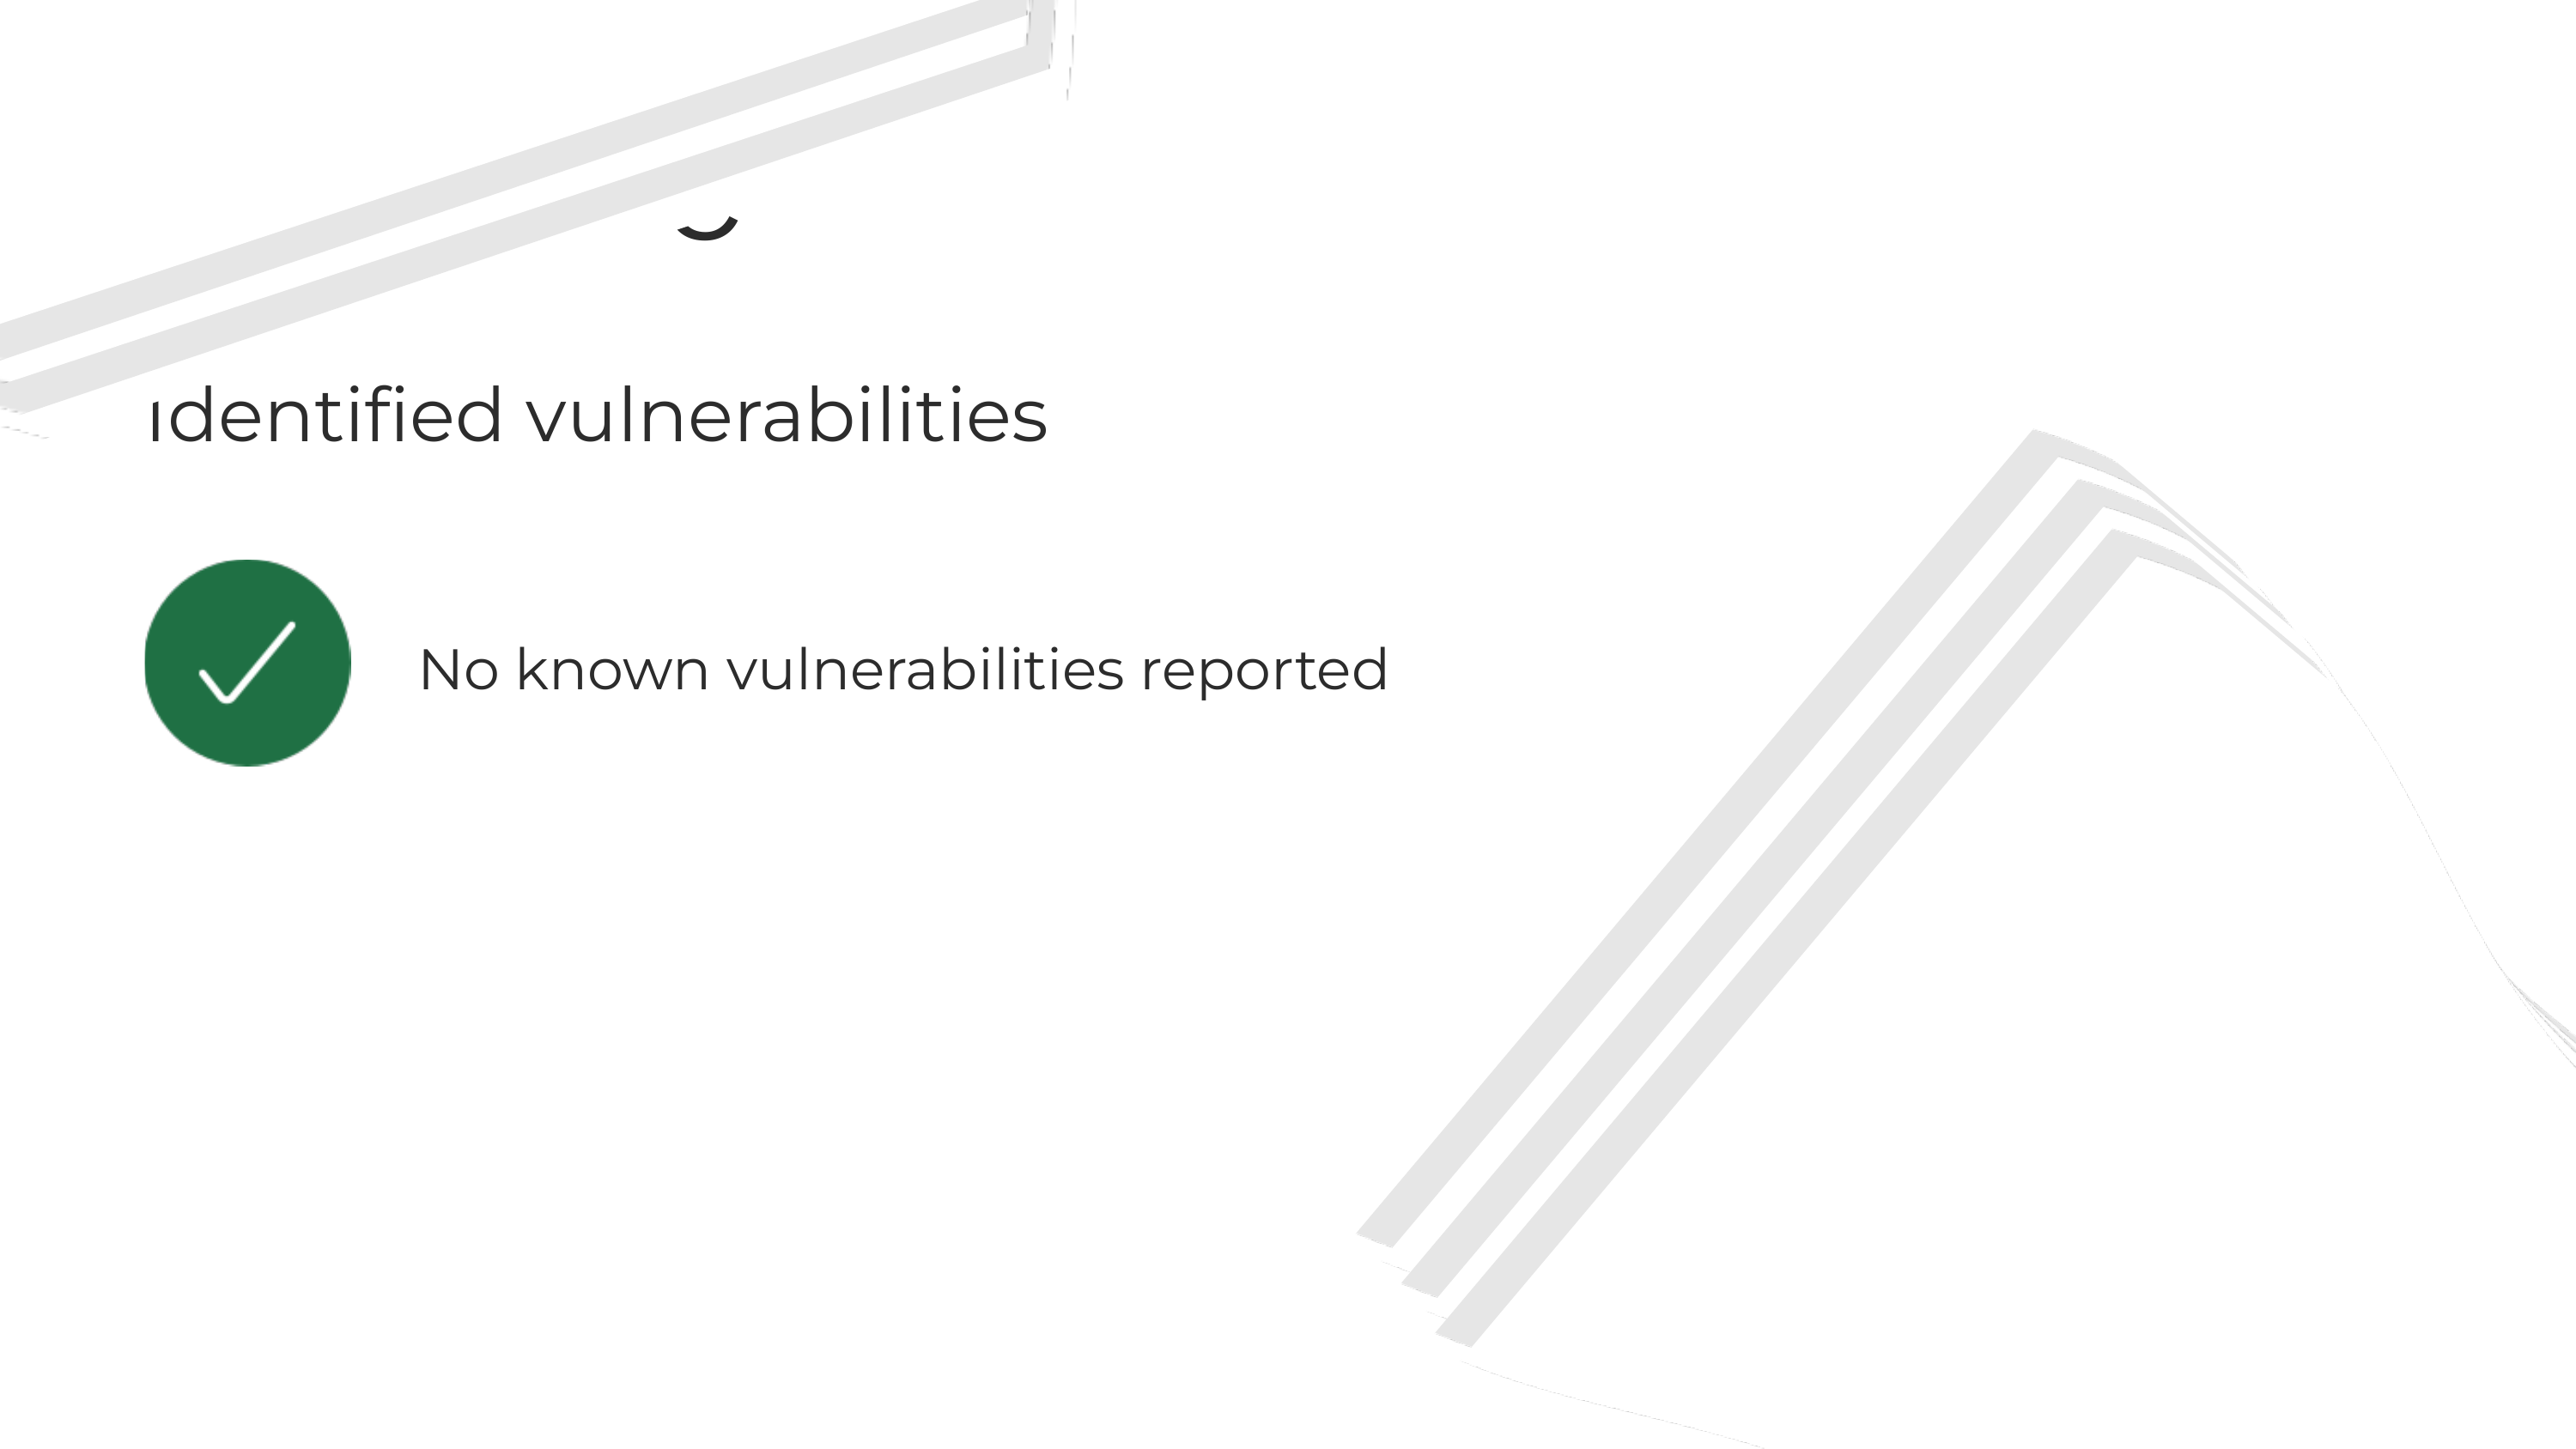

OWASP DC
Identified vulnerabilities

No known vulnerabilities reported